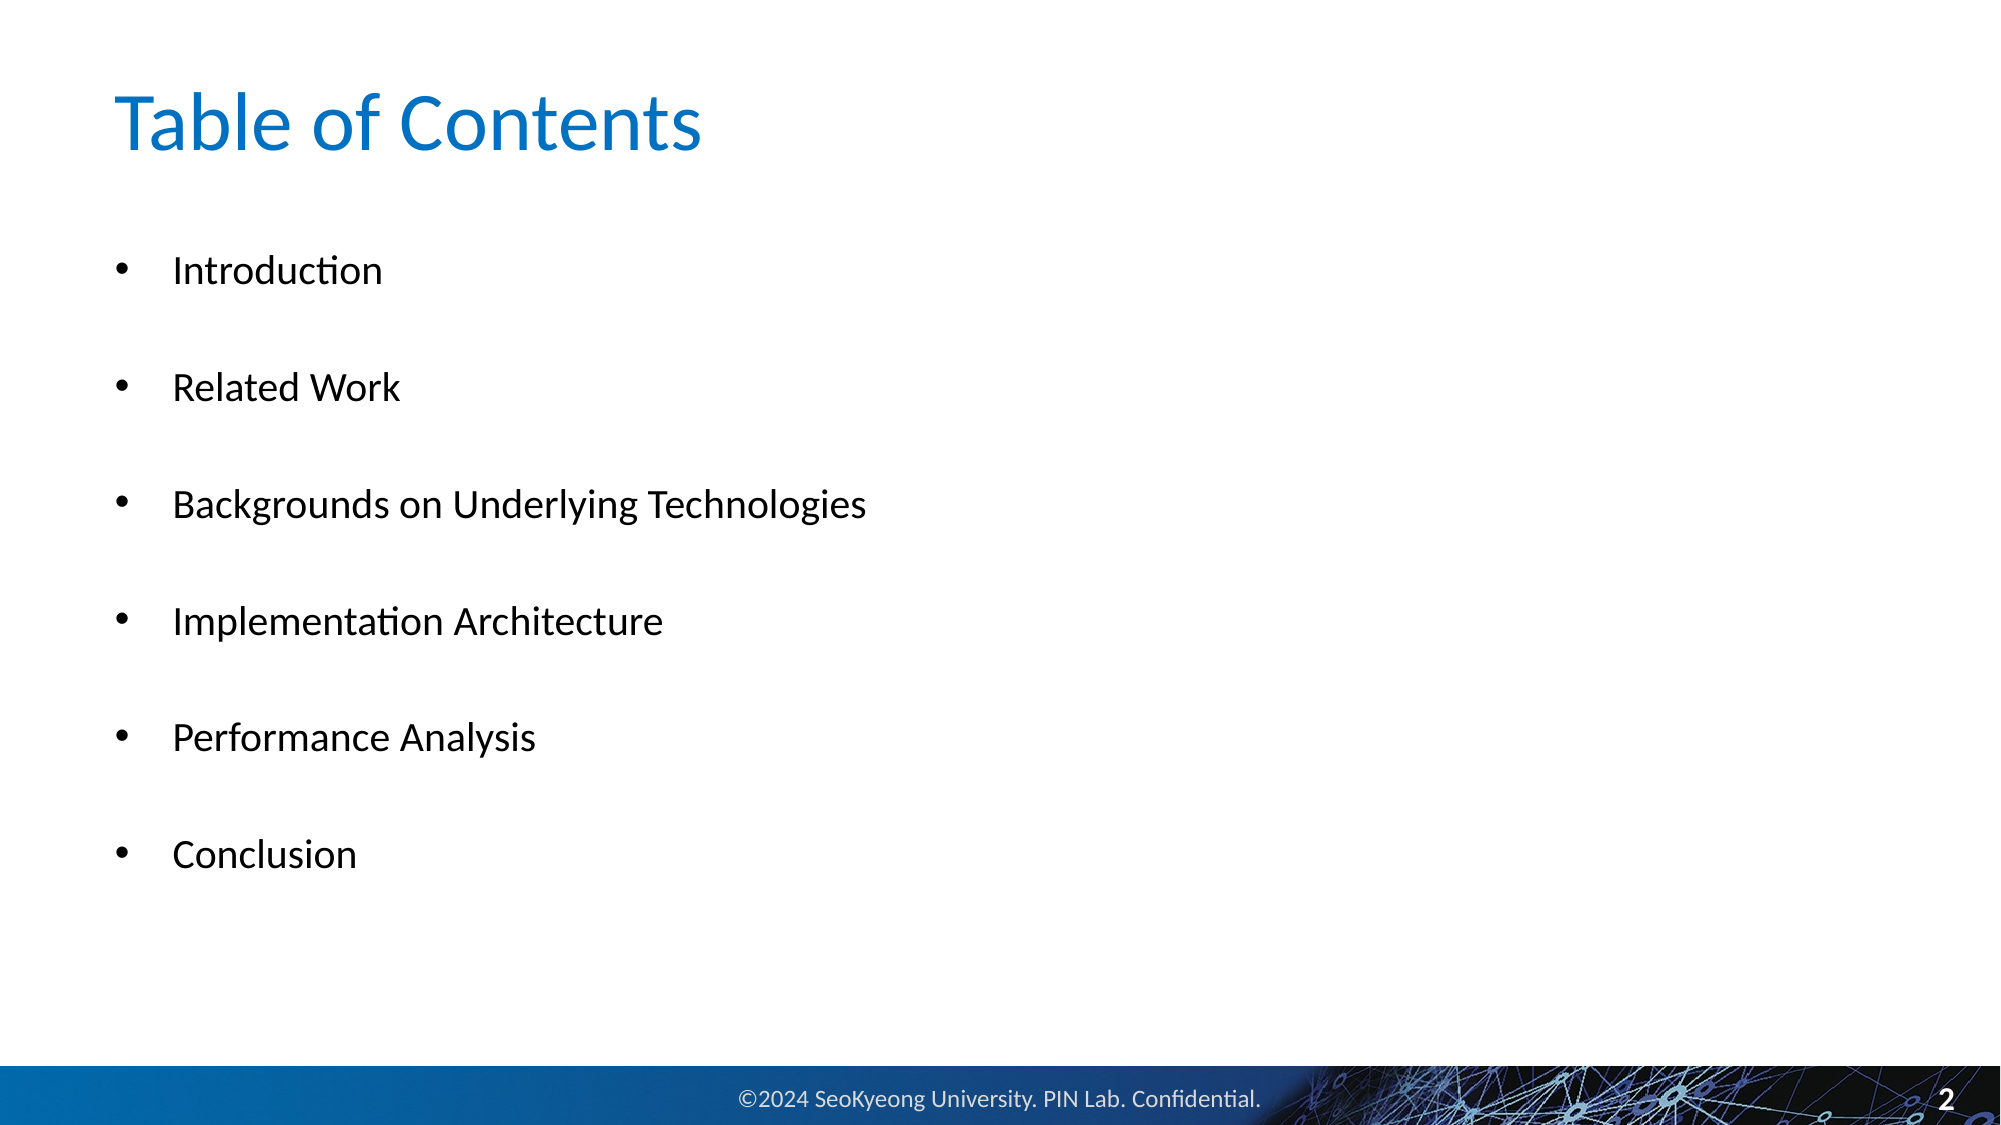

# Table of Contents
Introduction

Related Work

Backgrounds on Underlying Technologies

Implementation Architecture

Performance Analysis

Conclusion

2